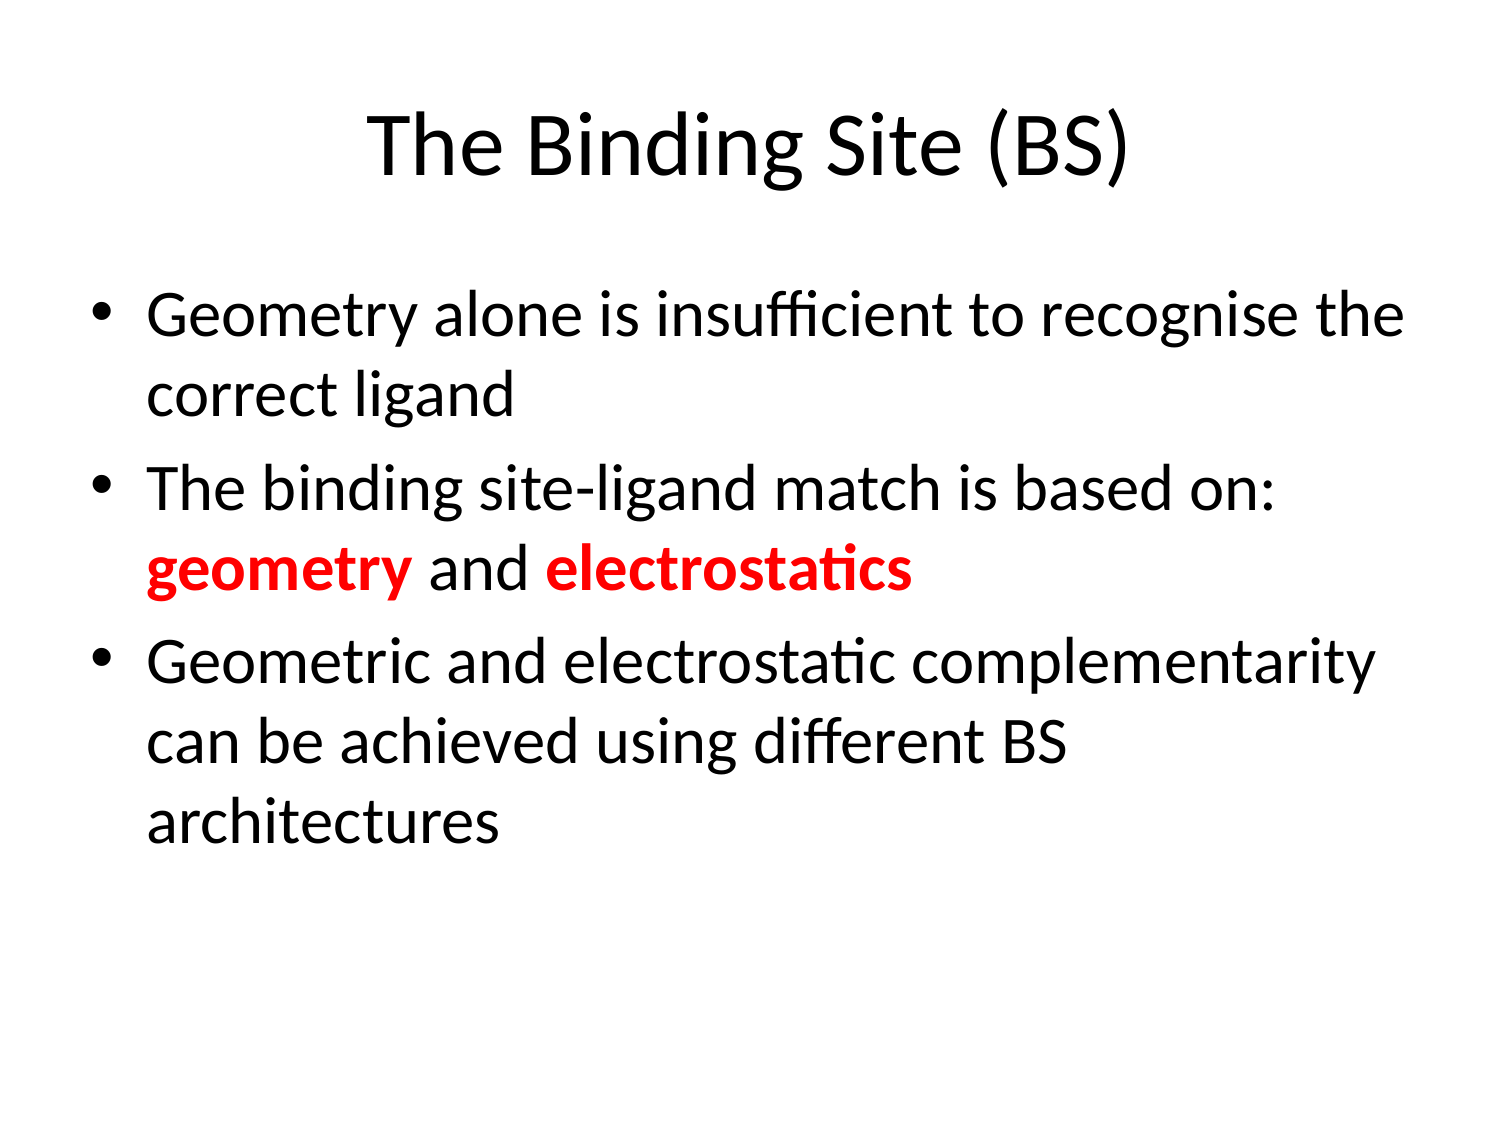

# The Binding Site (BS)
Geometry alone is insufficient to recognise the correct ligand
The binding site-ligand match is based on: geometry and electrostatics
Geometric and electrostatic complementarity can be achieved using different BS architectures